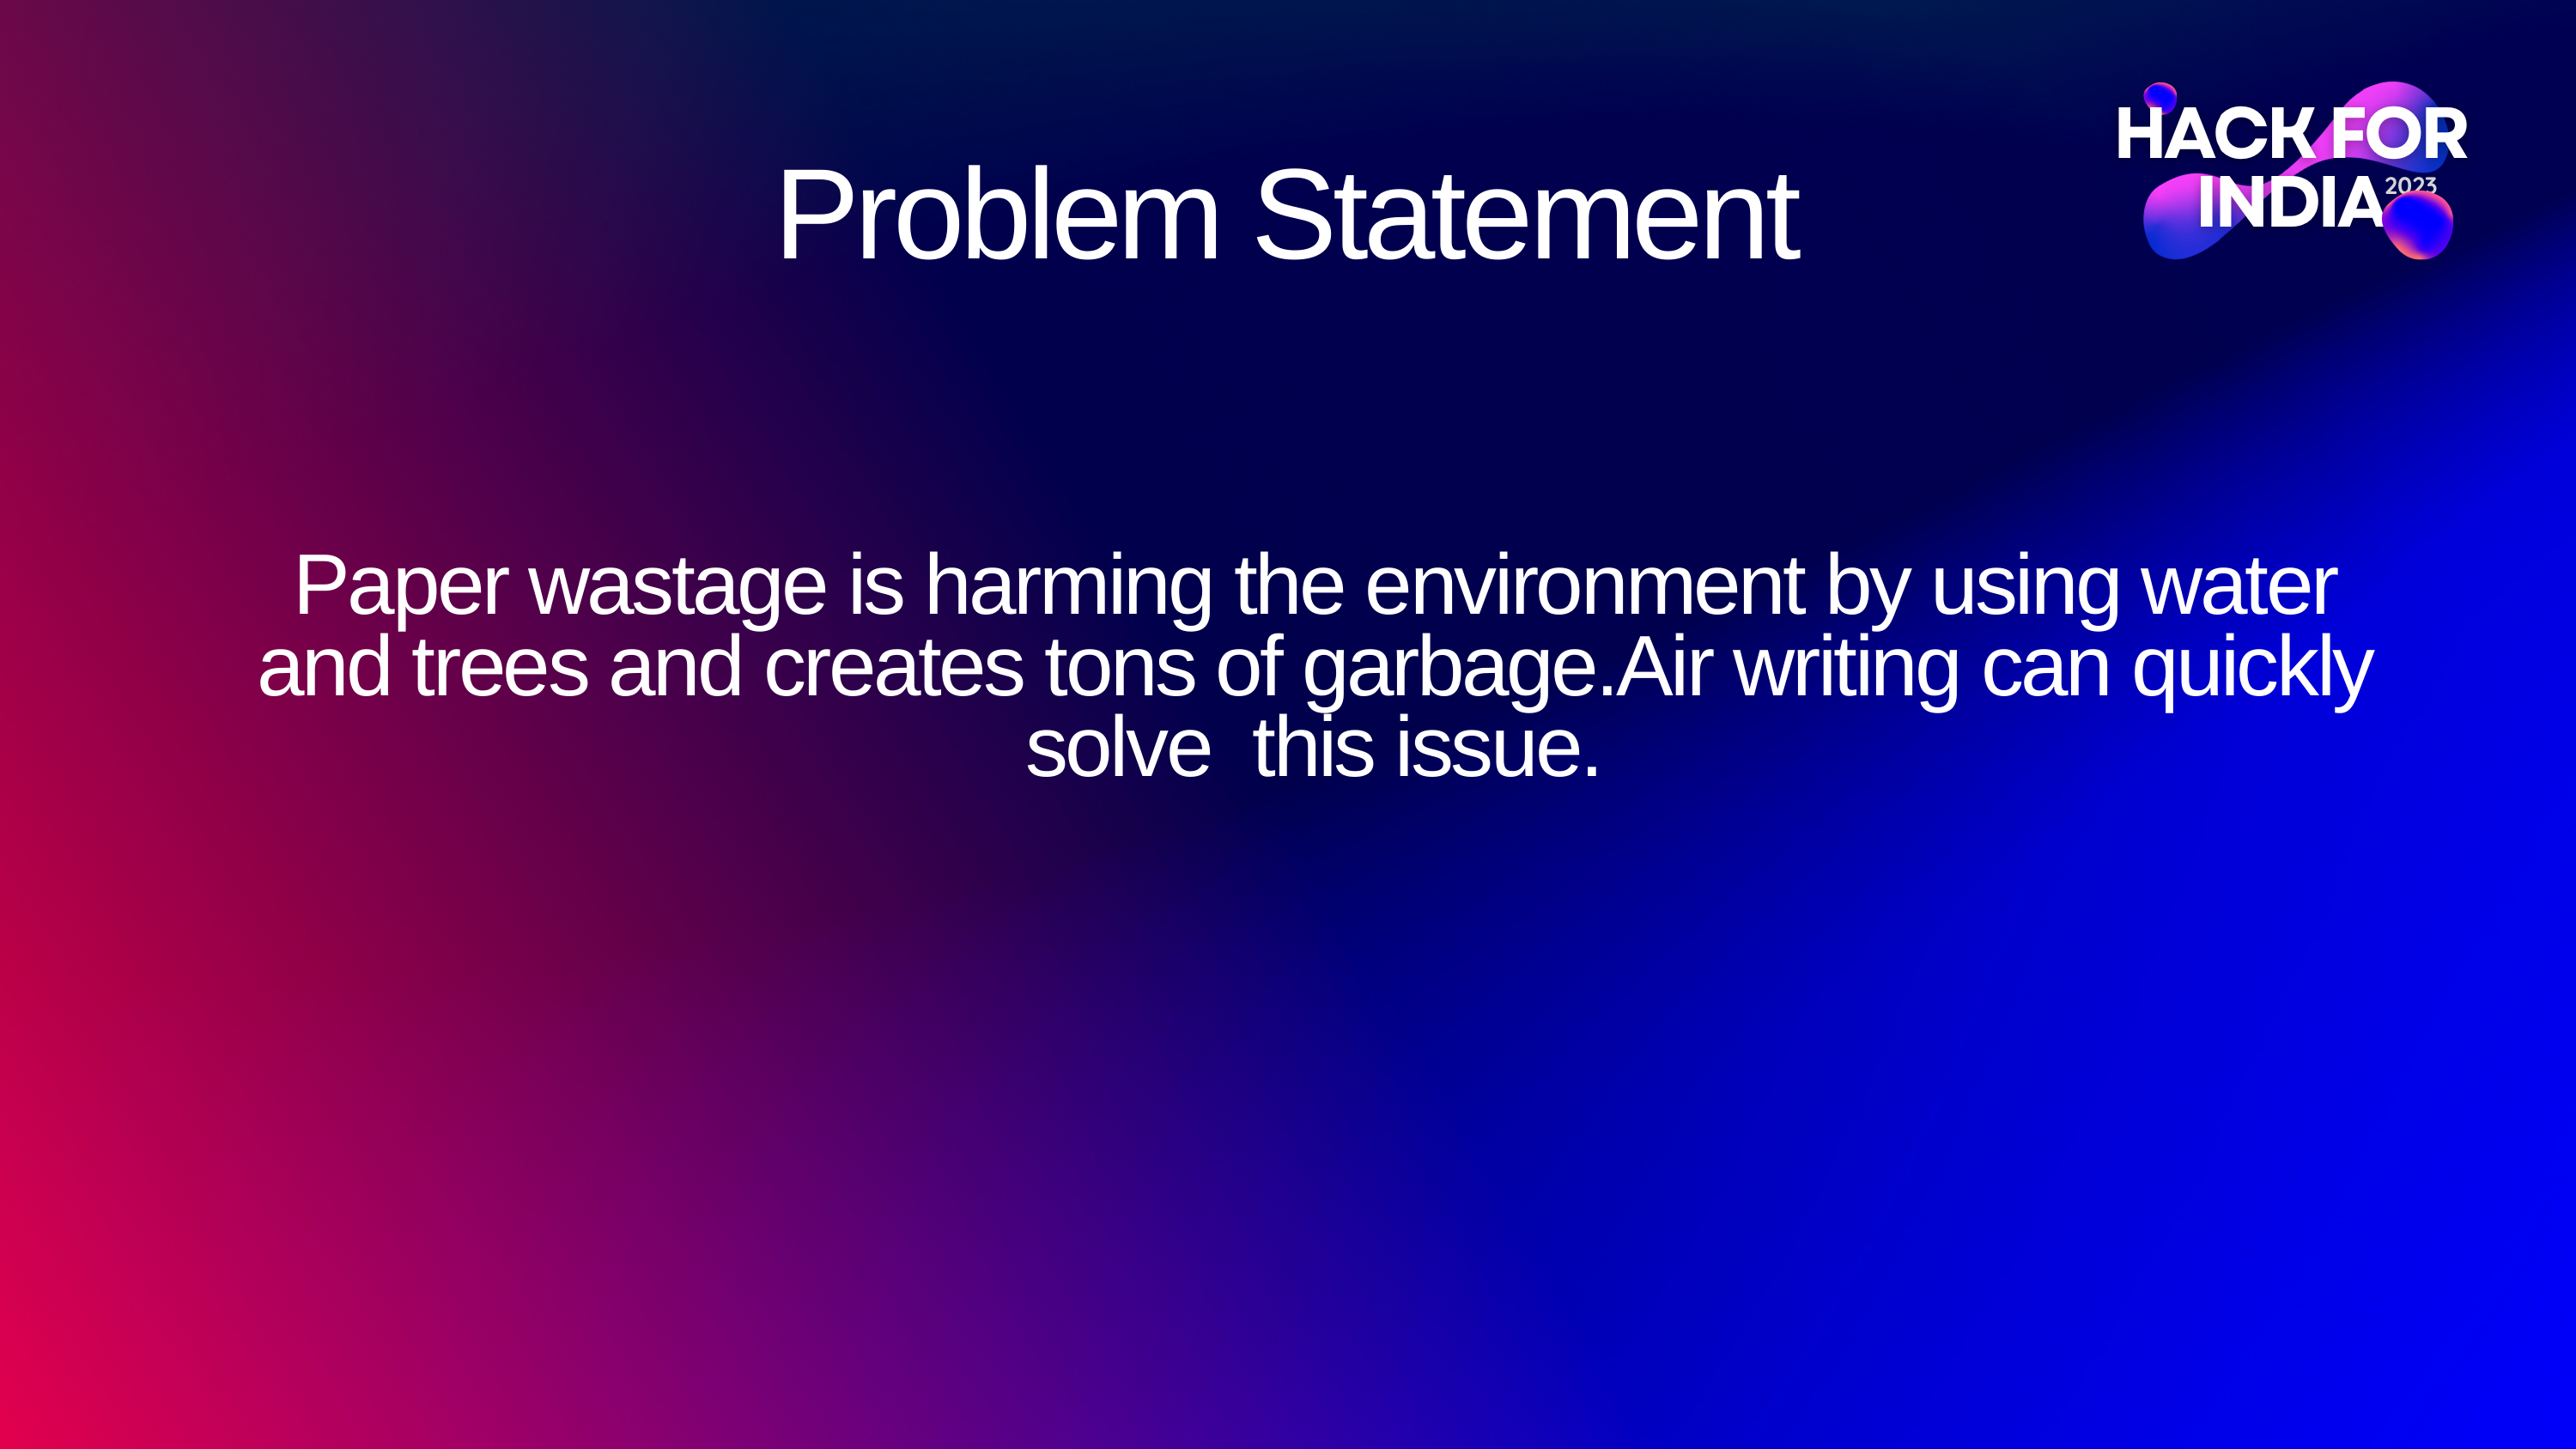

Problem Statement
Paper wastage is harming the environment by using water and trees and creates tons of garbage.Air writing can quickly solve  this issue.